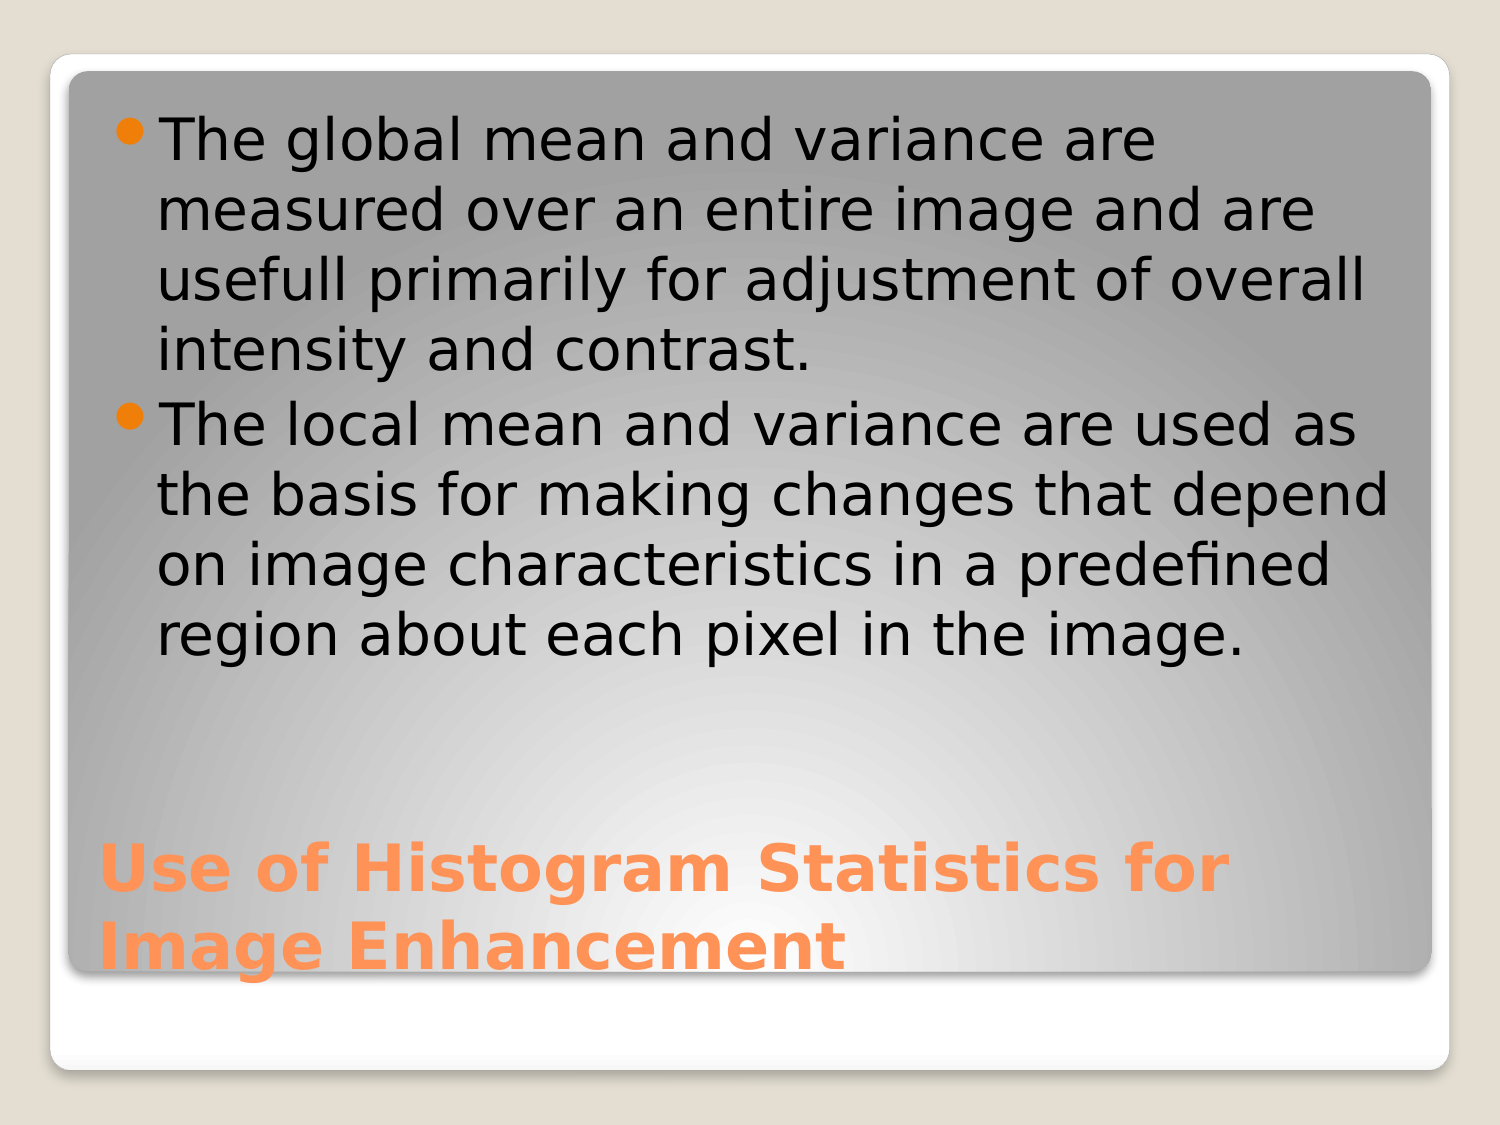

The global mean and variance are measured over an entire image and are usefull primarily for adjustment of overall intensity and contrast.
The local mean and variance are used as the basis for making changes that depend on image characteristics in a predefined region about each pixel in the image.
# Use of Histogram Statistics for Image Enhancement